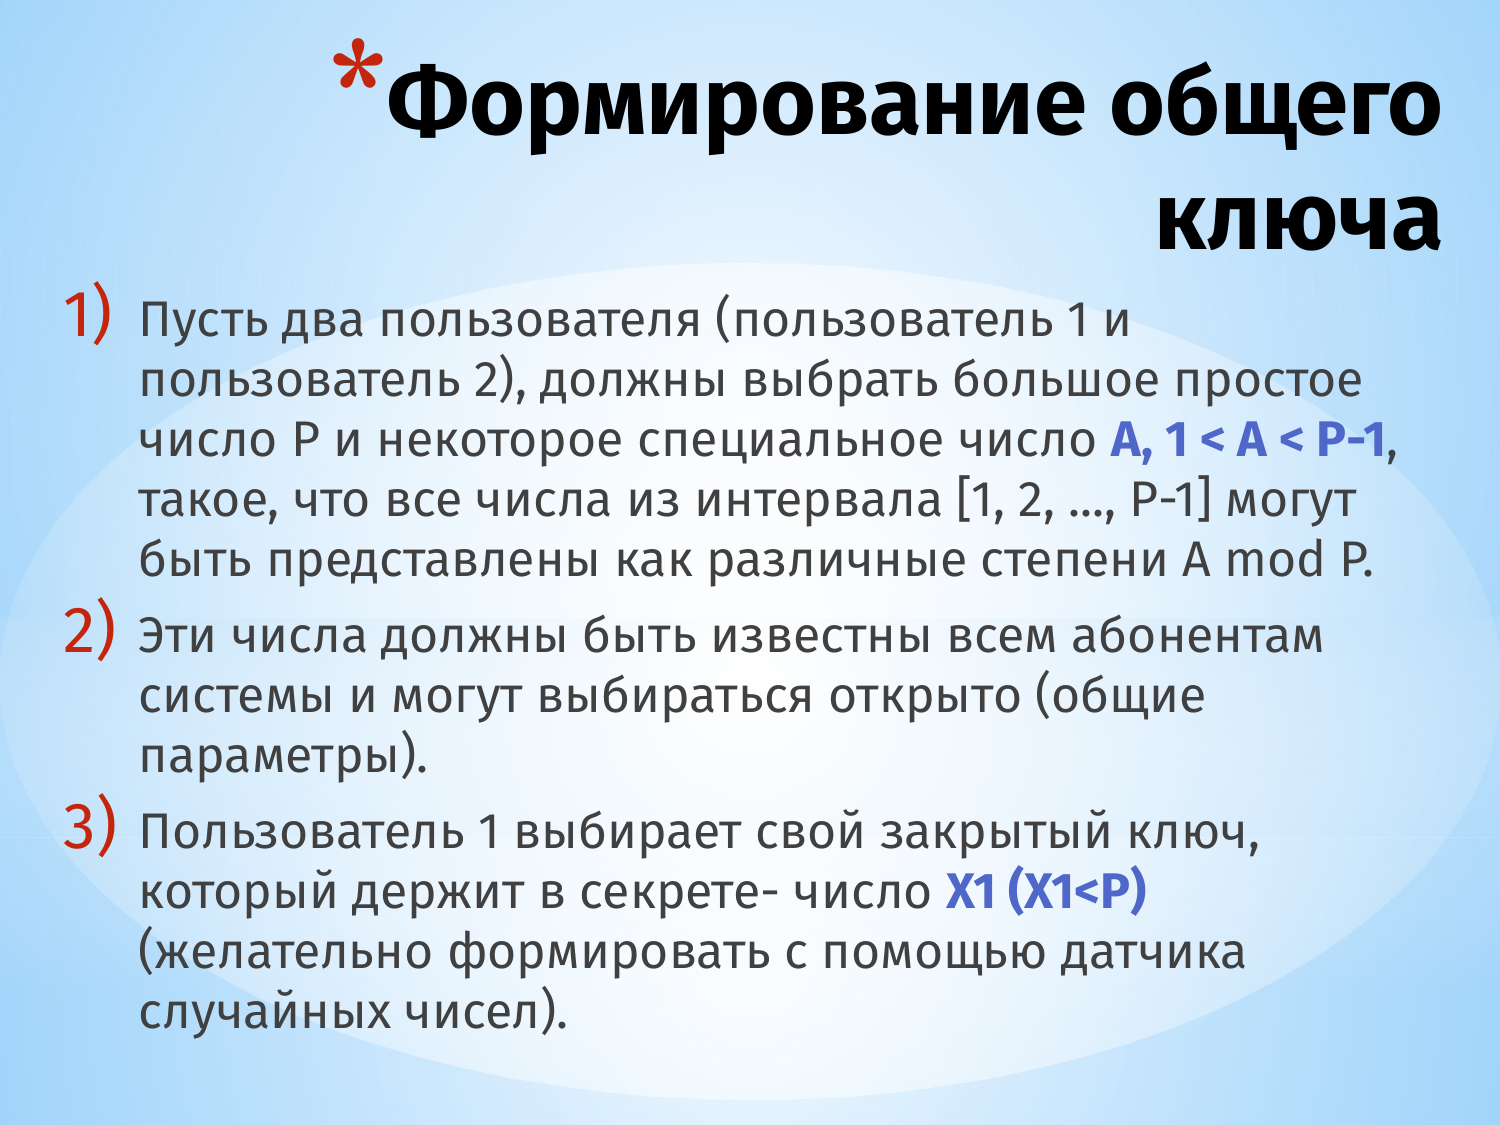

# Формирование общего ключа
Пусть два пользователя (пользователь 1 и пользователь 2), должны выбрать большое простое число Р и некоторое специальное число А, 1 < A < P-1, такое, что все числа из интервала [1, 2, ..., Р-1] могут быть представлены как различные степени А mod Р.
Эти числа должны быть известны всем абонентам системы и могут выбираться открыто (общие параметры).
Пользователь 1 выбирает свой закрытый ключ, который держит в секрете- число Х1 (X1<P) (желательно формировать с помощью датчика случайных чисел).